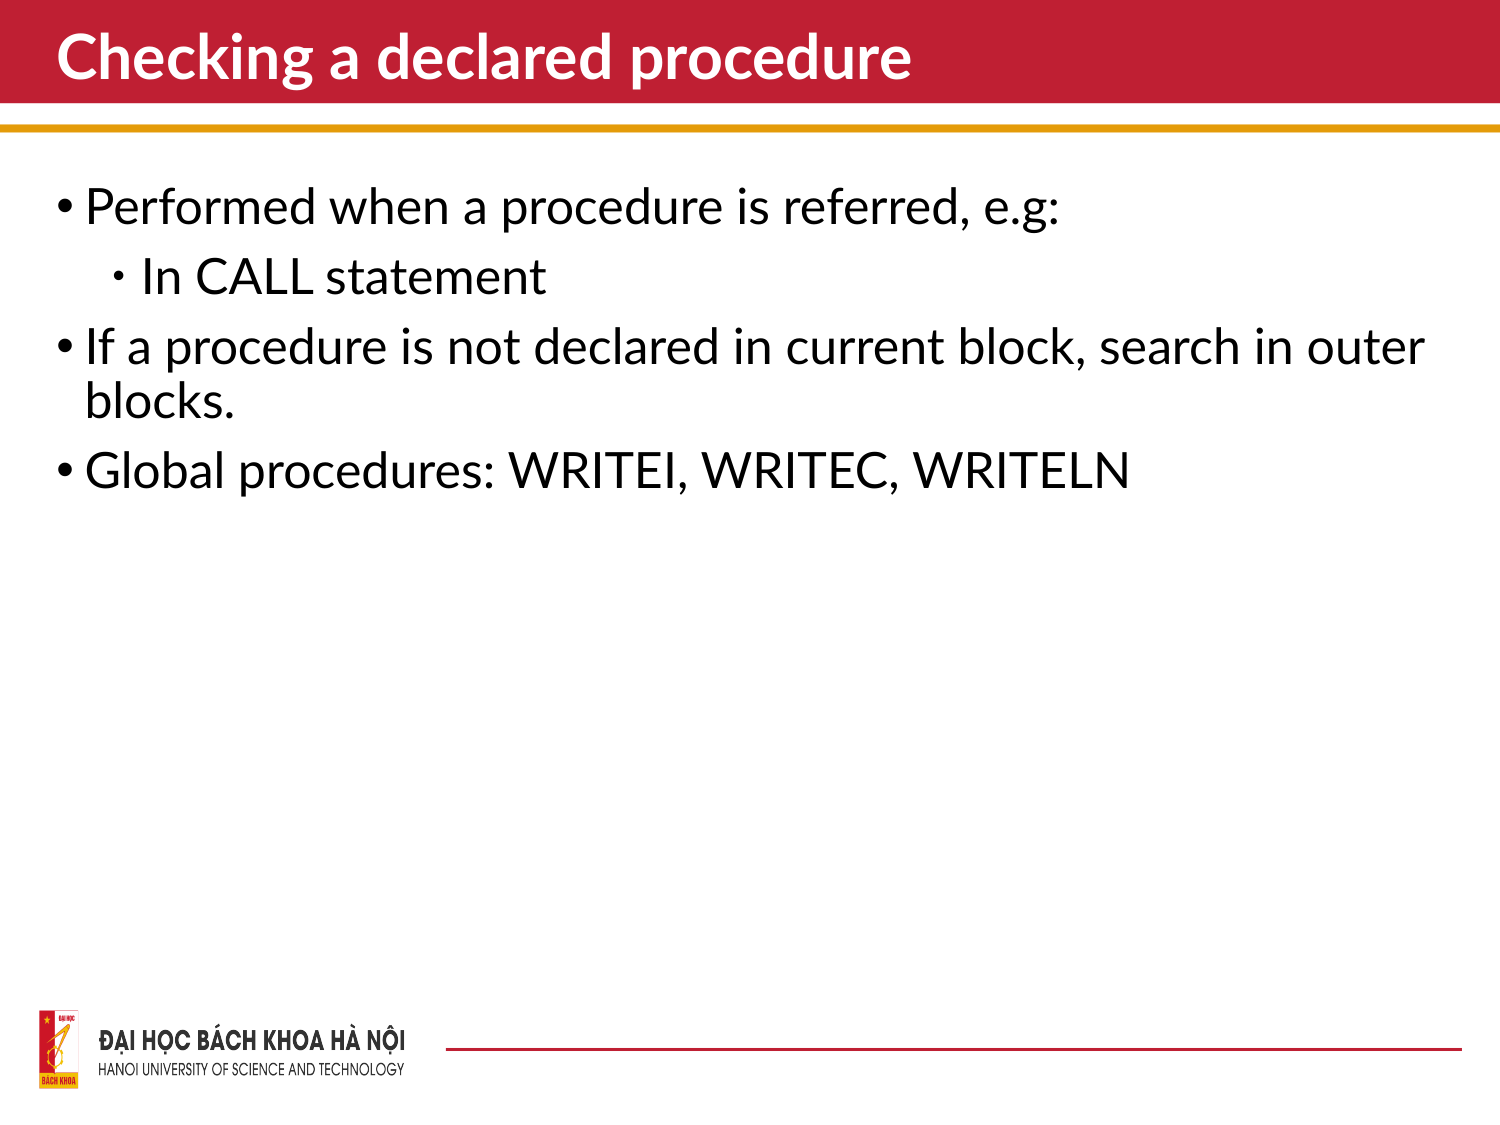

# Checking a declared procedure
Performed when a procedure is referred, e.g:
In CALL statement
If a procedure is not declared in current block, search in outer blocks.
Global procedures: WRITEI, WRITEC, WRITELN